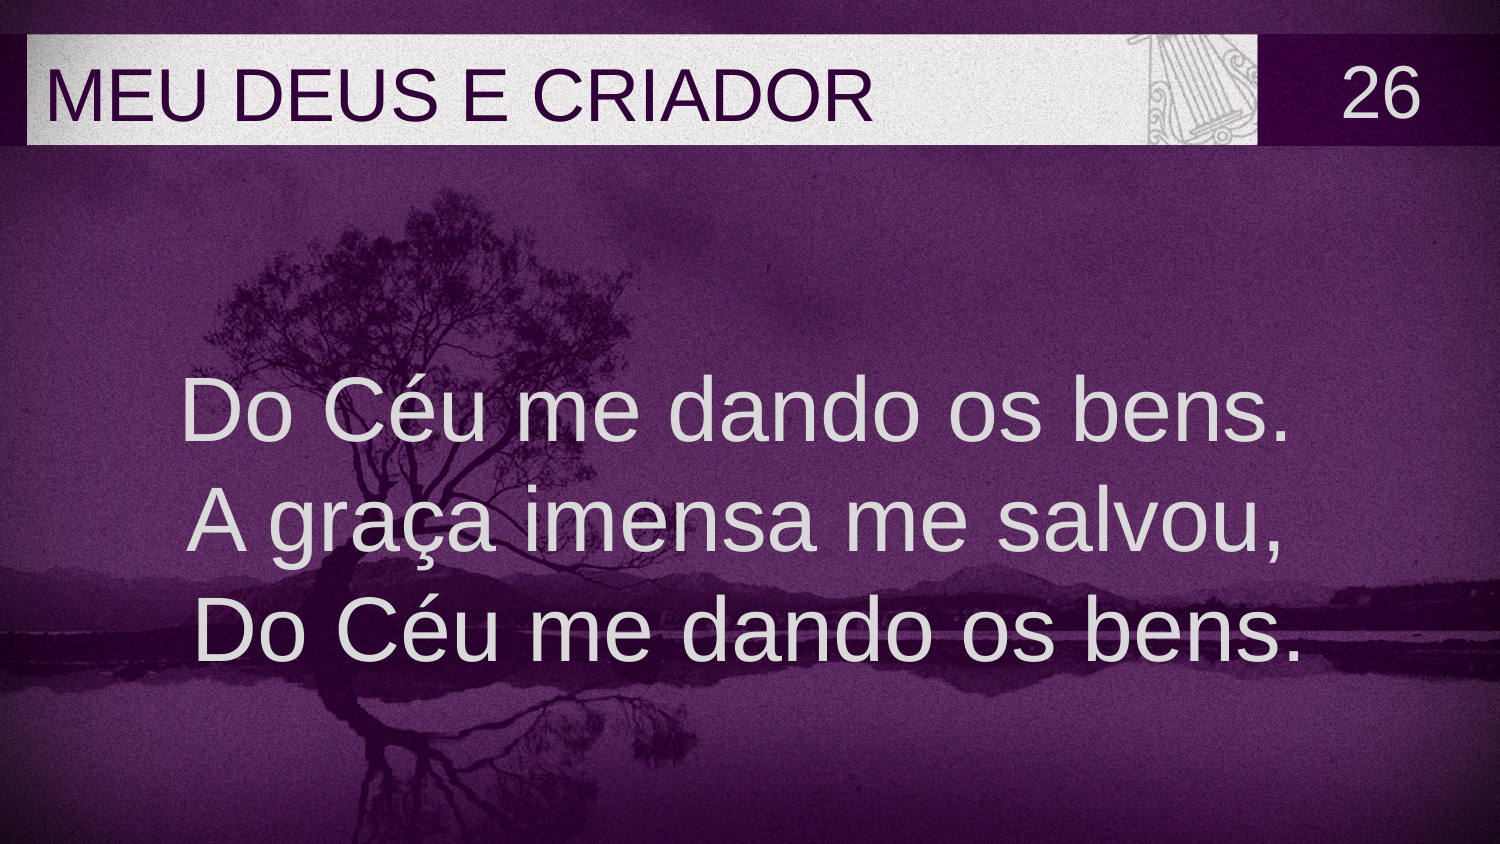

# MEU DEUS E CRIADOR
26
Do Céu me dando os bens.
A graça imensa me salvou,
Do Céu me dando os bens.